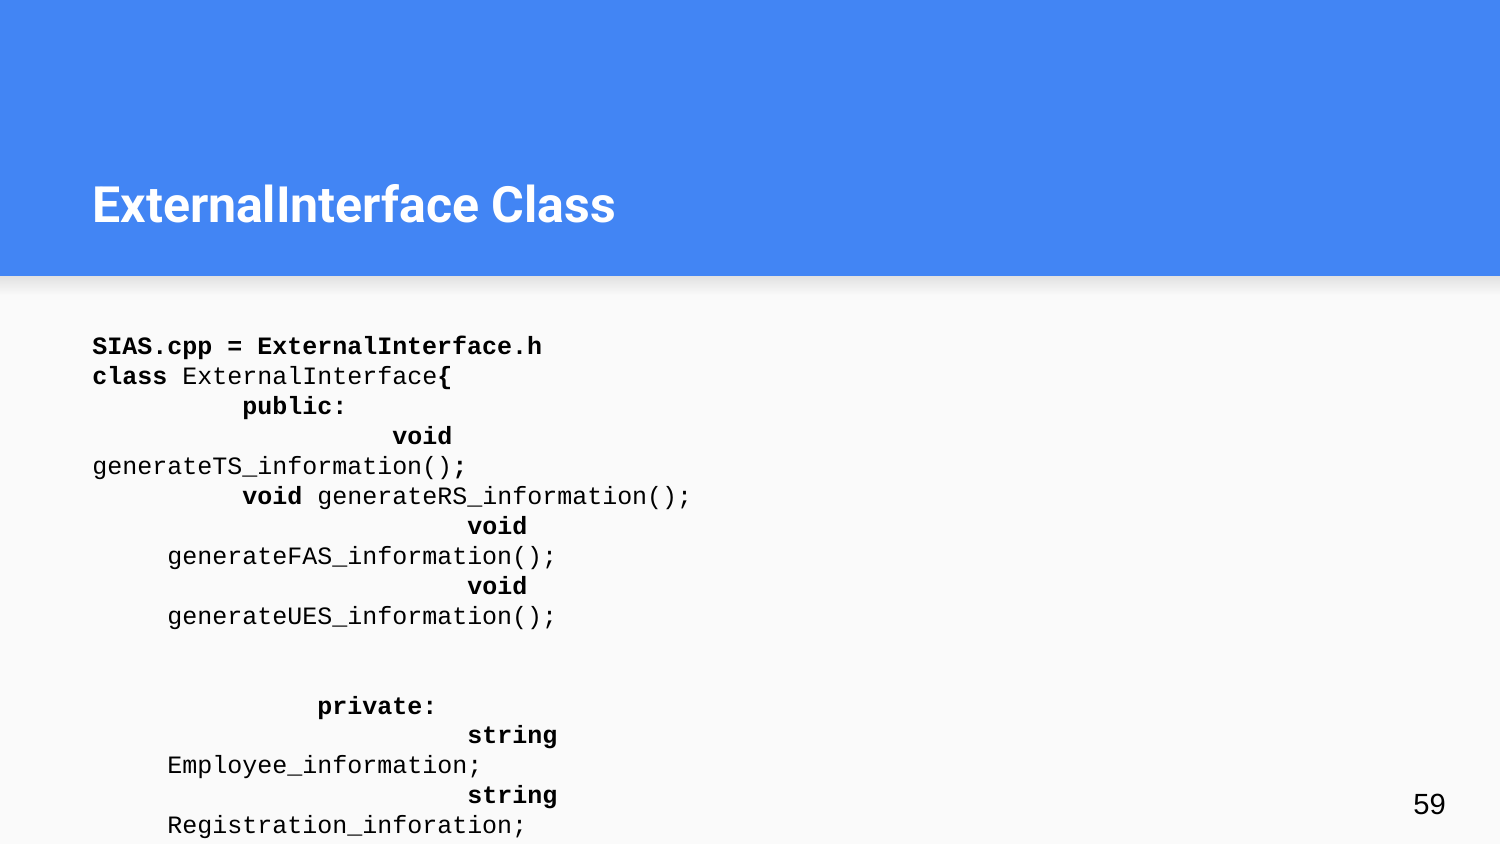

# ExternalInterface Class
SIAS.cpp = ExternalInterface.h
class ExternalInterface{
	public:
		void generateTS_information();
void generateRS_information();
		void generateFAS_information();
		void generateUES_information();

	private:
		string Employee_information;
		string Registration_inforation;
		string Financial_information;
		string Trnascript_information;
};
59